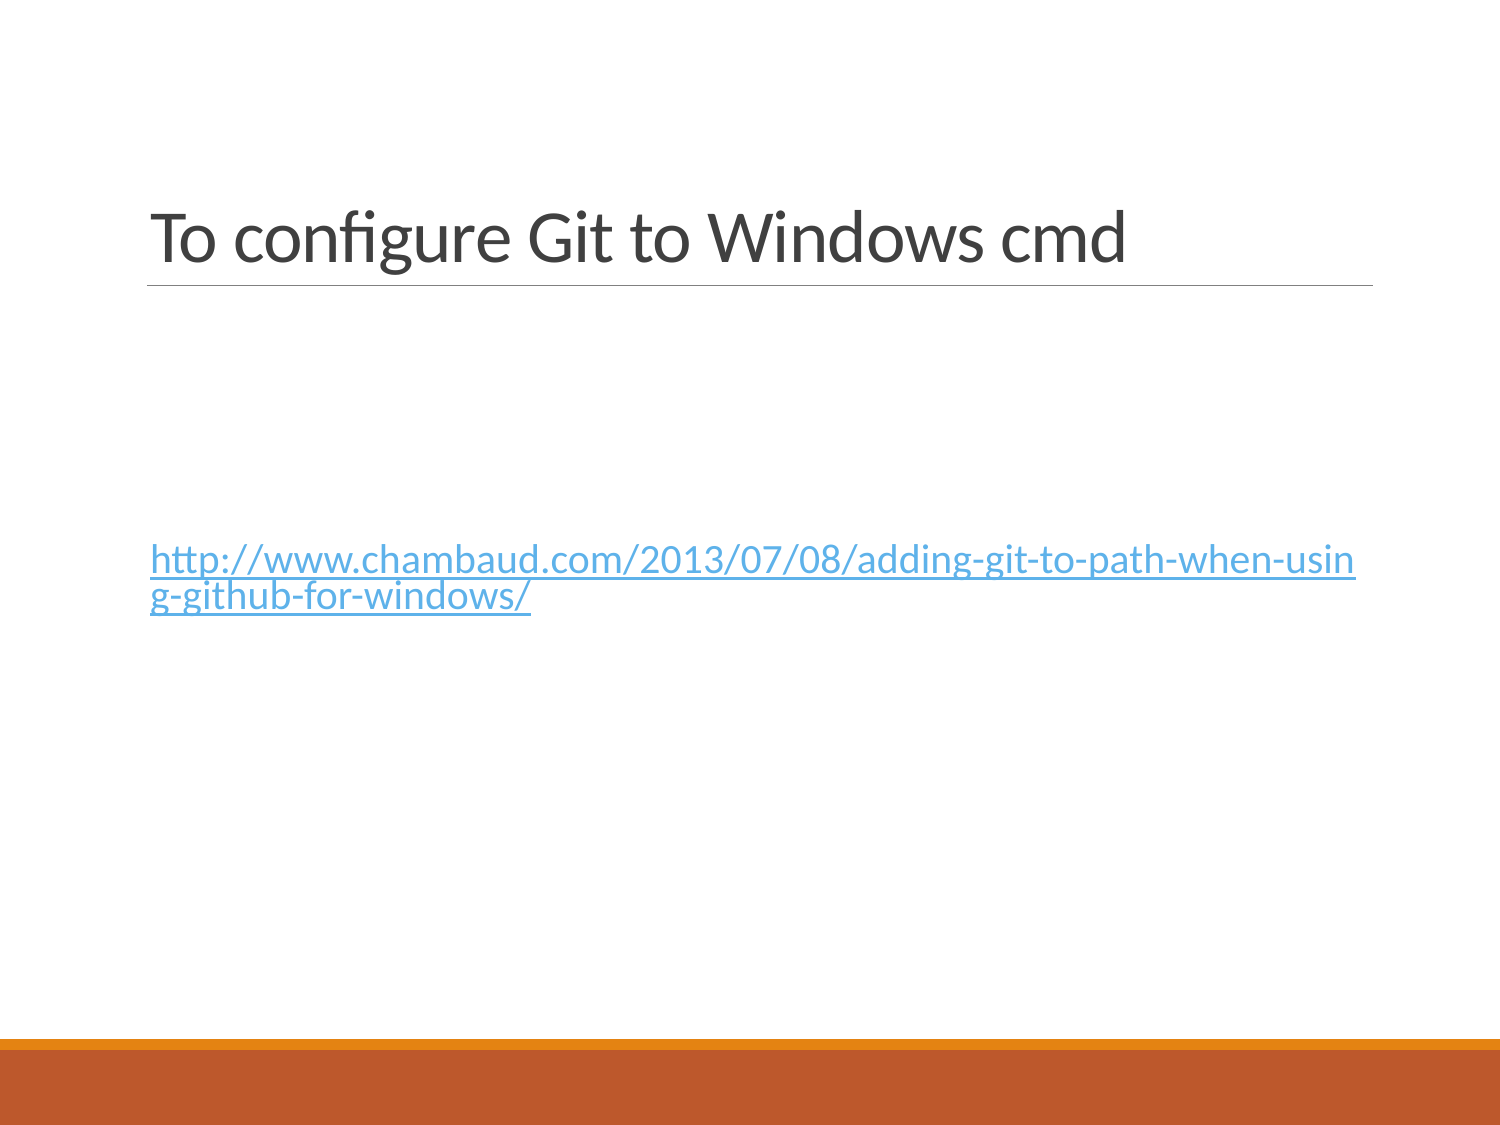

# To configure Git to Windows cmd

http://www.chambaud.com/2013/07/08/adding-git-to-path-when-using-github-for-windows/